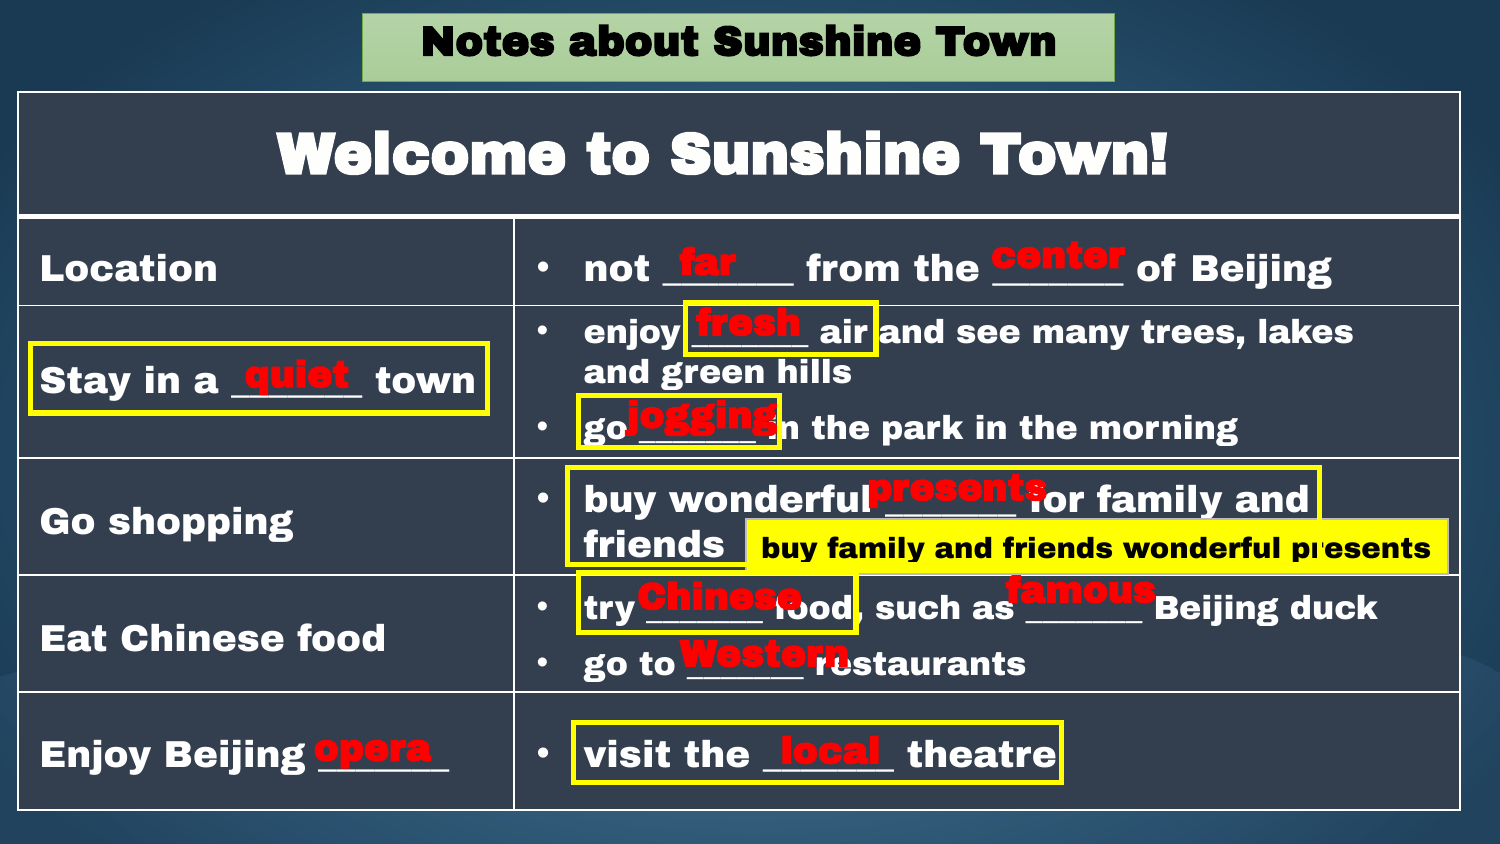

Notes about Sunshine Town
|  |  |
| --- | --- |
|  |  |
|  |  |
|  |  |
|  |  |
|  |  |
Welcome to Sunshine Town!
center
Location
not _______ from the _______ of Beijing
far
fresh

enjoy _______ air and see many trees, lakes and green hills

Stay in a _______ town
quiet
jogging

go _______ in the park in the morning
presents
buy wonderful _______ for family and friends

Go shopping
buy family and friends wonderful presents
famous
Chinese

try _______ food, such as _______ Beijing duck
Eat Chinese food
Western
go to _______ restaurants
Enjoy Beijing _______
opera
visit the _______ theatre

local